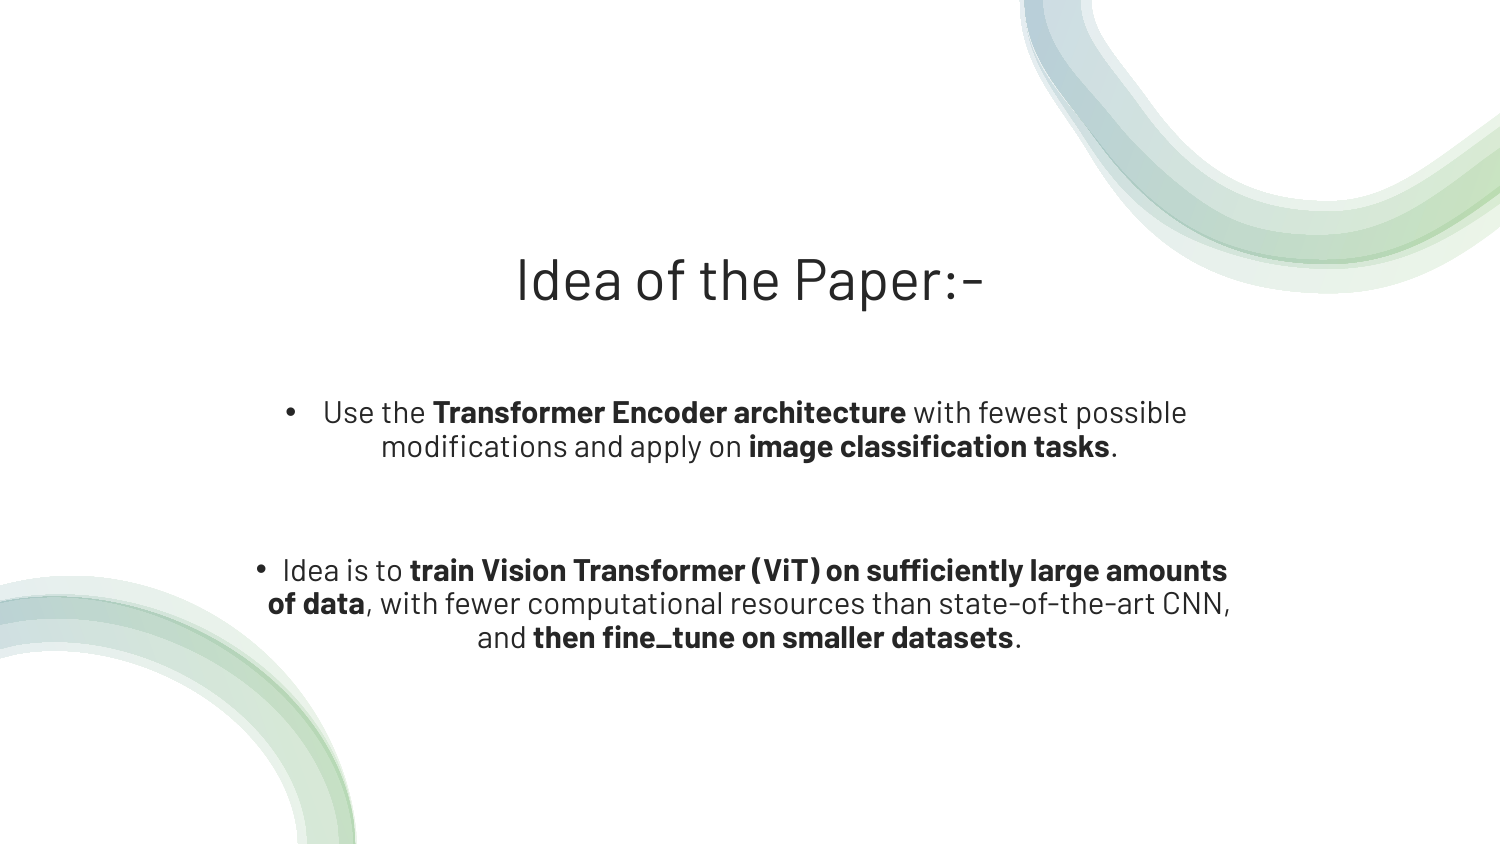

# Idea of the Paper:-
Use the Transformer Encoder architecture with fewest possible modifications and apply on image classification tasks.

Idea is to train Vision Transformer (ViT) on sufficiently large amounts of data, with fewer computational resources than state-of-the-art CNN, and then fine_tune on smaller datasets.